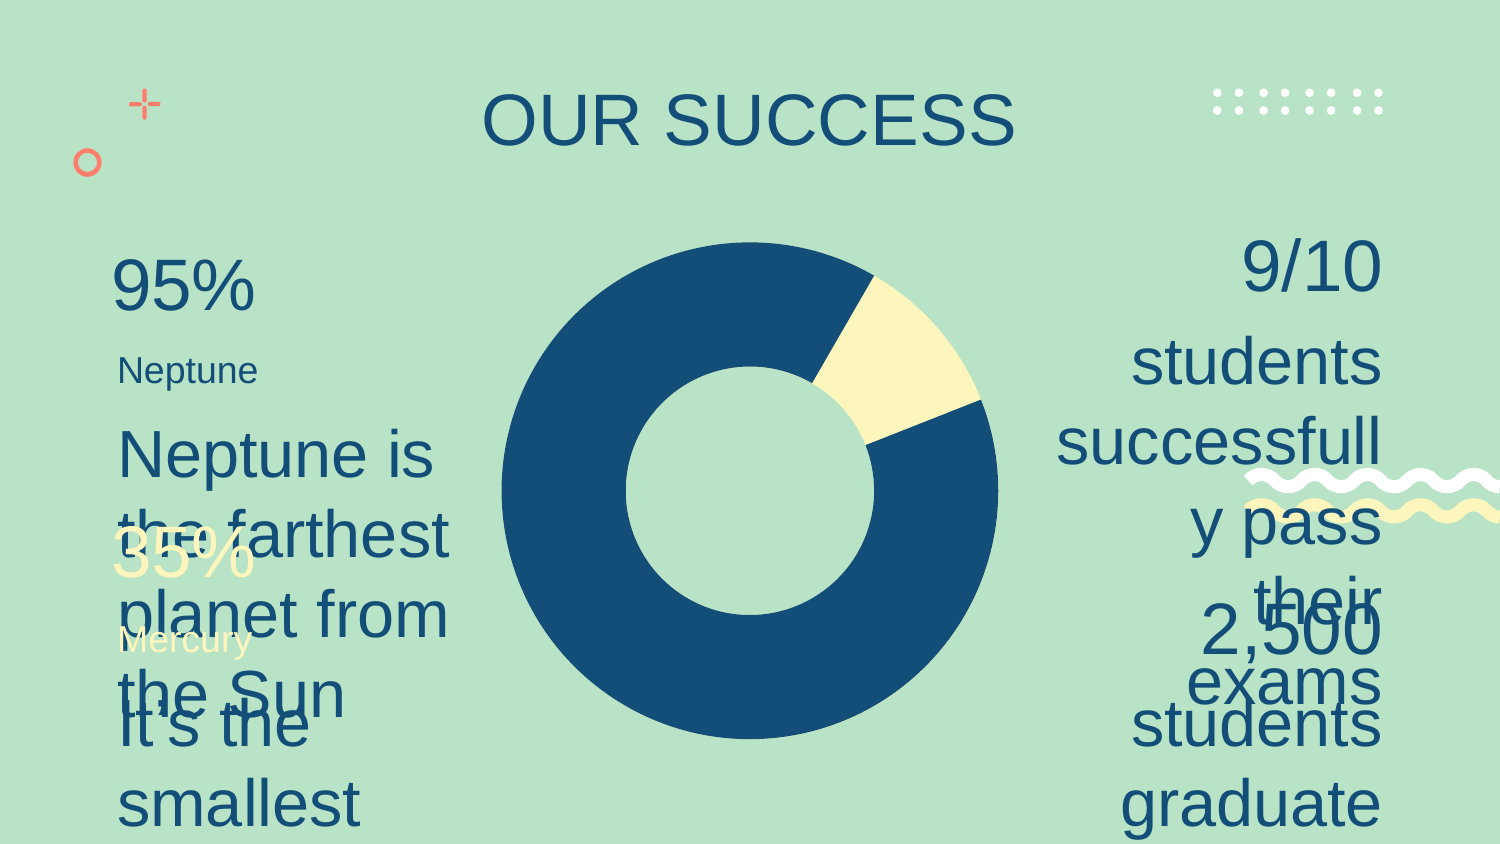

OUR SUCCESS

9/10
# 95%
Neptune
students successfully pass their exams
Neptune is the farthest planet from the Sun
35%
Mercury
2,500
It’s the smallest planet in the Solar System

students graduate each year in our college